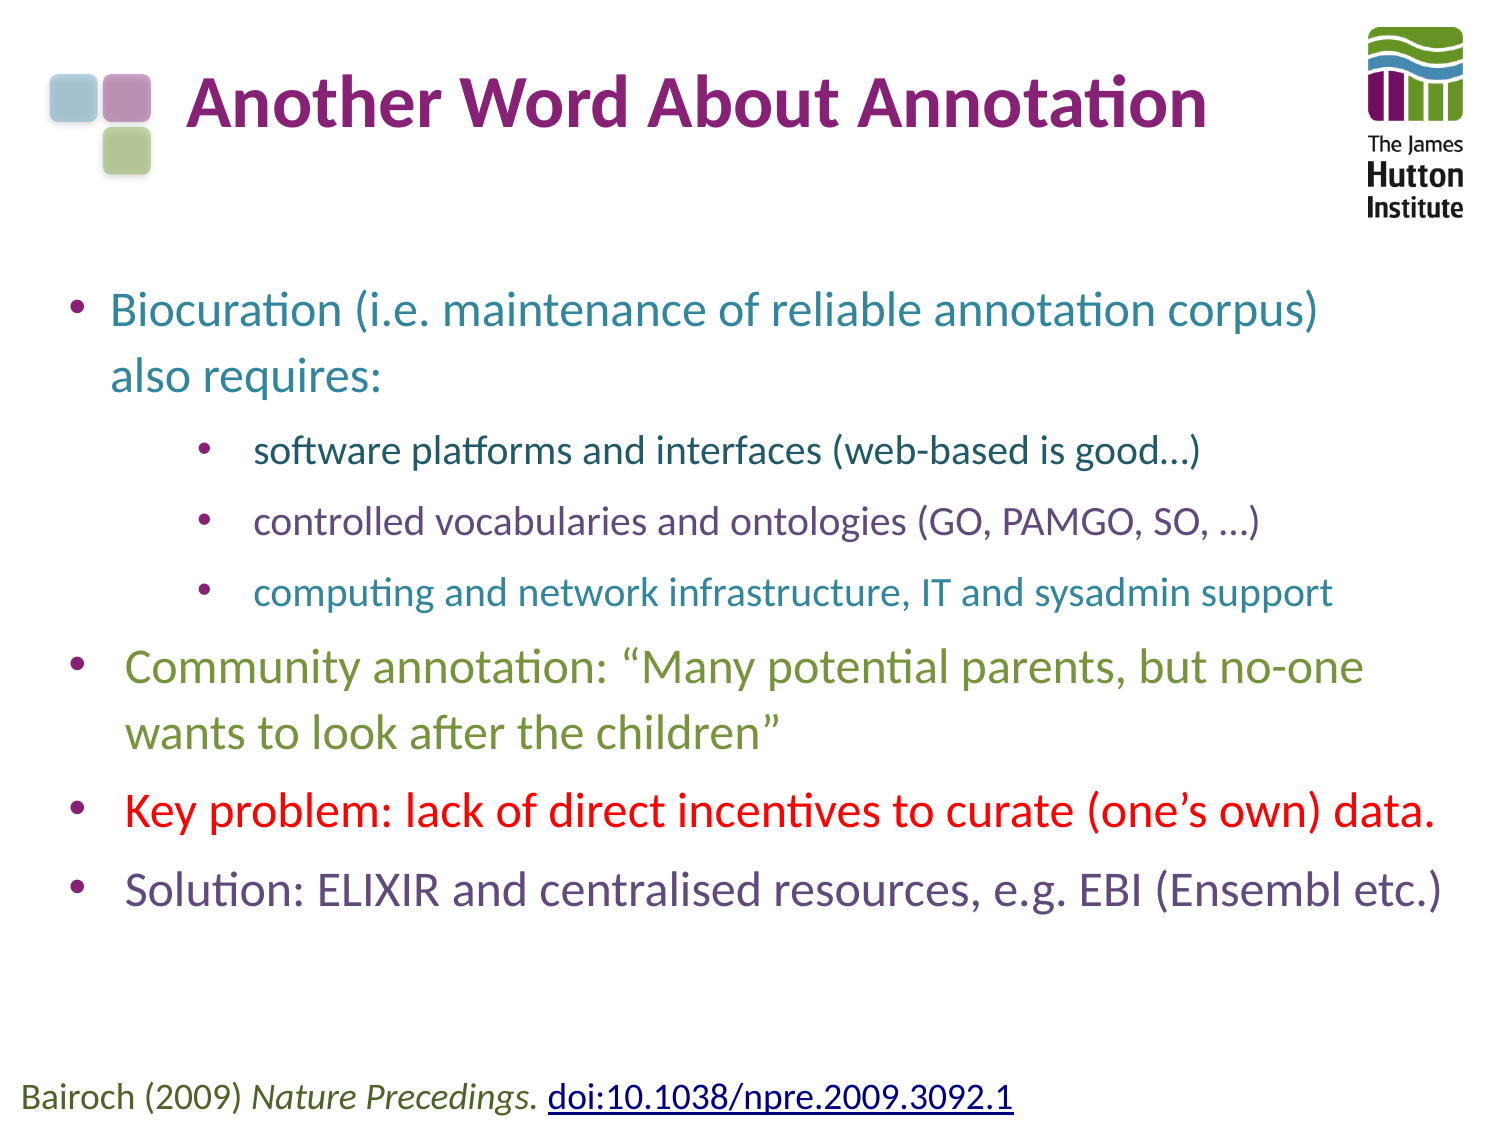

# Another Word About Annotation
Biocuration (i.e. maintenance of reliable annotation corpus)
also requires:
software platforms and interfaces (web-based is good…)
controlled vocabularies and ontologies (GO, PAMGO, SO, …)
computing and network infrastructure, IT and sysadmin support
Community annotation: “Many potential parents, but no-one wants to look after the children”
Key problem: lack of direct incentives to curate (one’s own) data.
Solution: ELIXIR and centralised resources, e.g. EBI (Ensembl etc.)
Bairoch (2009) Nature Precedings. doi:10.1038/npre.2009.3092.1